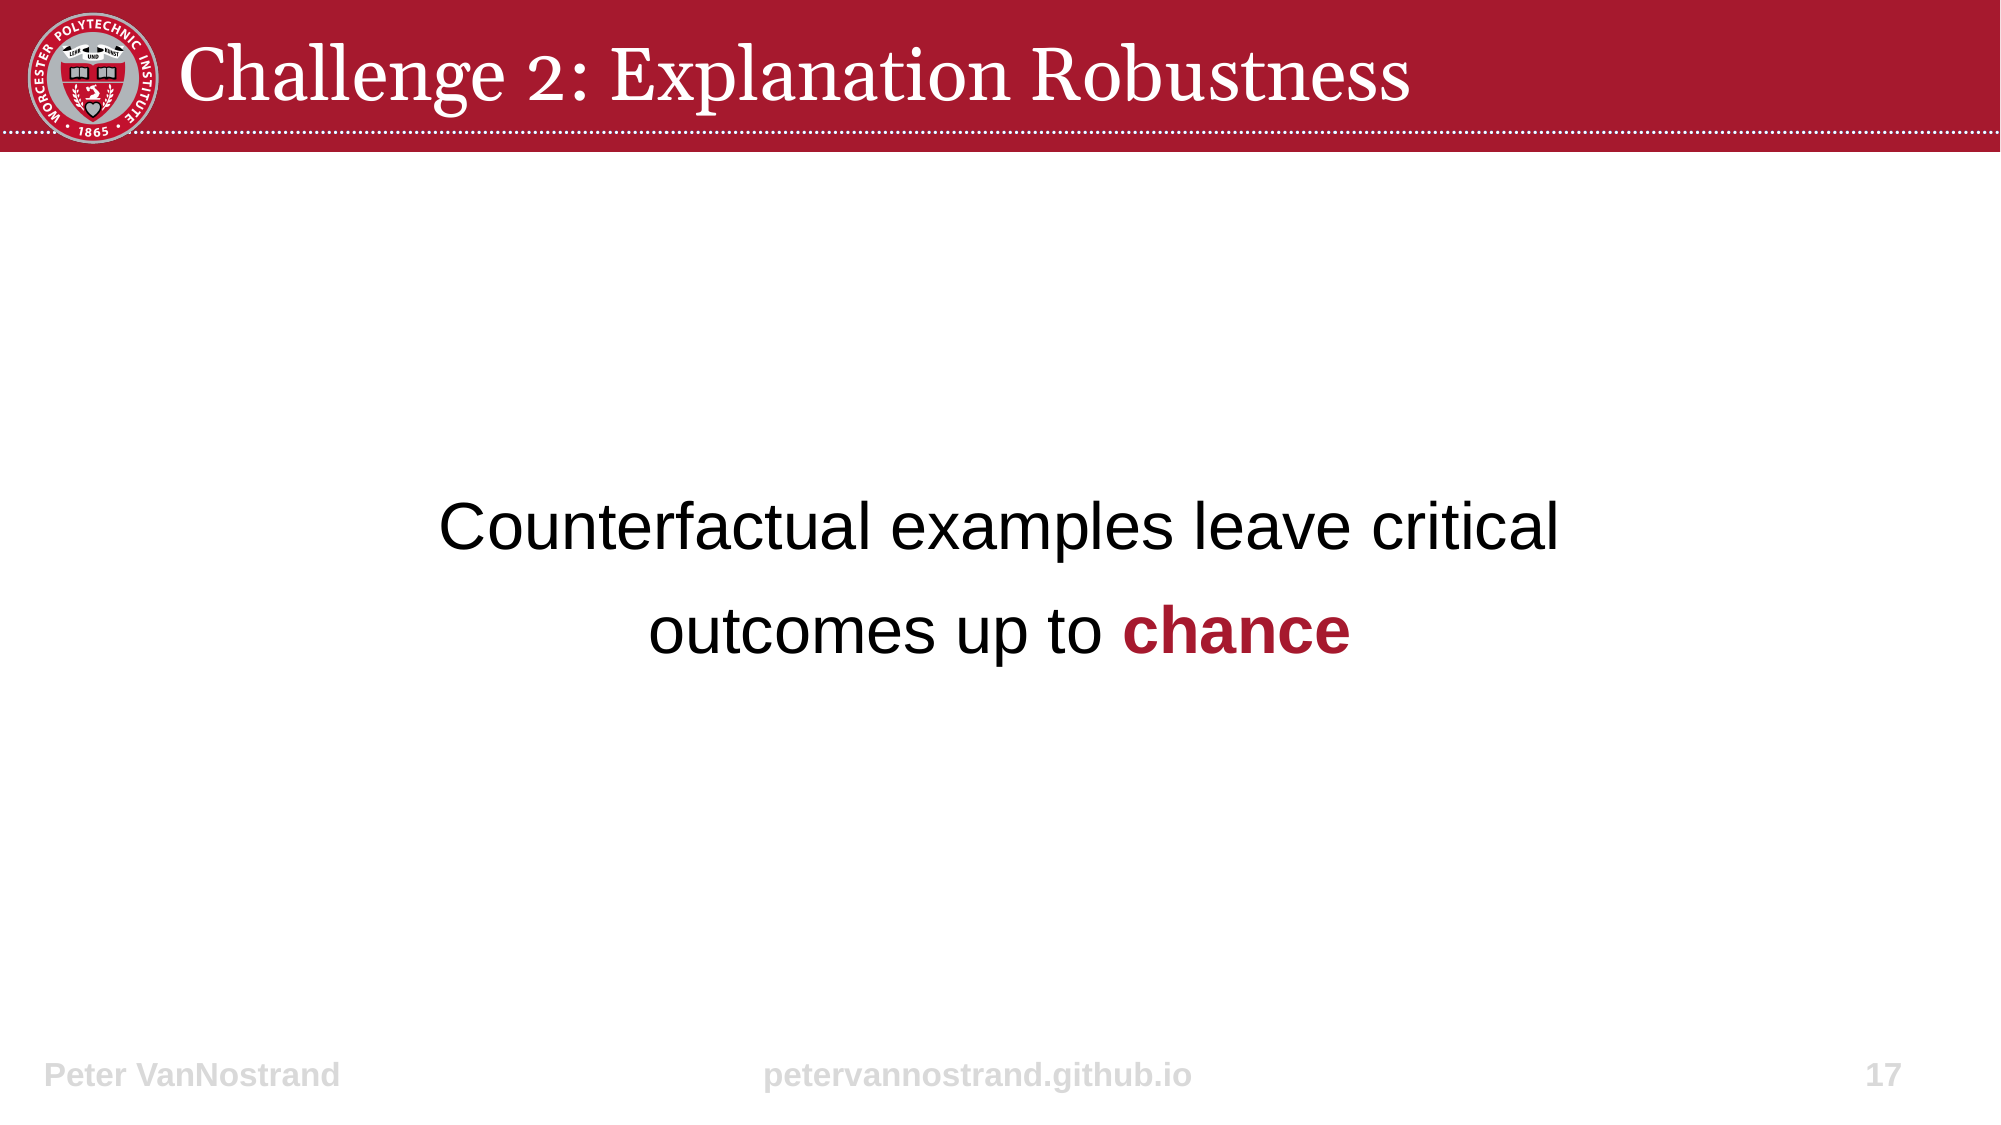

Challenge 2: Explanation Robustness
Counterfactual examples leave critical outcomes up to chance
17